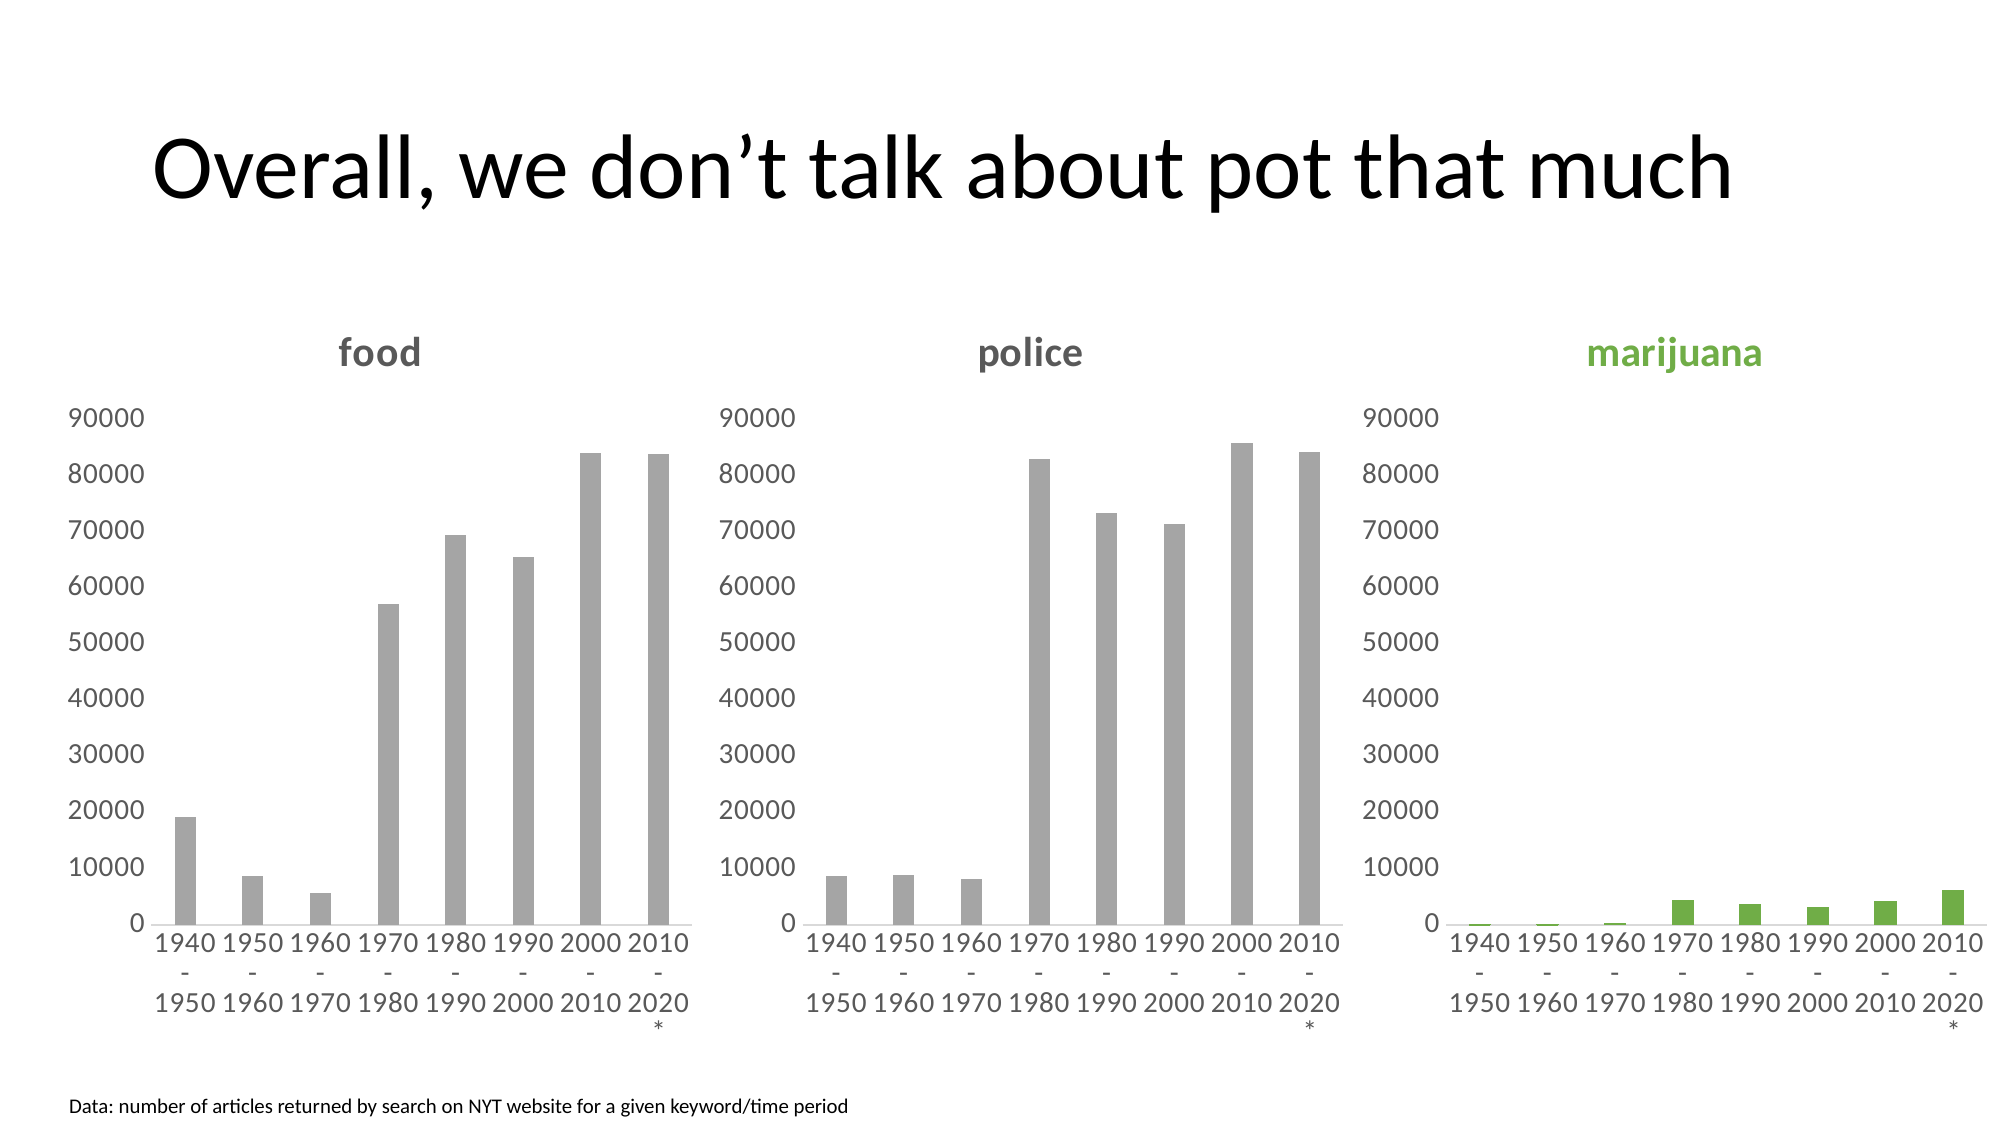

# Overall, we don’t talk about pot that much

### Chart: food

| Category | food |
|---|---|
| 1940-1950 | 19188.0 |
| 1950-1960 | 8662.0 |
| 1960-1970 | 5780.0 |
| 1970-1980 | 57147.0 |
| 1980-1990 | 69527.0 |
| 1990-2000 | 65554.0 |
| 2000-2010 | 84167.0 |
| 2010-2020* | 84007.0 |

### Chart: police

| Category | food |
|---|---|
| 1940-1950 | 8654.0 |
| 1950-1960 | 8948.0 |
| 1960-1970 | 8192.0 |
| 1970-1980 | 83122.0 |
| 1980-1990 | 73500.0 |
| 1990-2000 | 71538.0 |
| 2000-2010 | 85975.0 |
| 2010-2020* | 84382.0 |

### Chart: marijuana

| Category | food |
|---|---|
| 1940-1950 | 31.0 |
| 1950-1960 | 78.0 |
| 1960-1970 | 321.0 |
| 1970-1980 | 4379.0 |
| 1980-1990 | 3643.0 |
| 1990-2000 | 3124.0 |
| 2000-2010 | 4126.0 |
| 2010-2020* | 6105.0 |
Data: number of articles returned by search on NYT website for a given keyword/time period